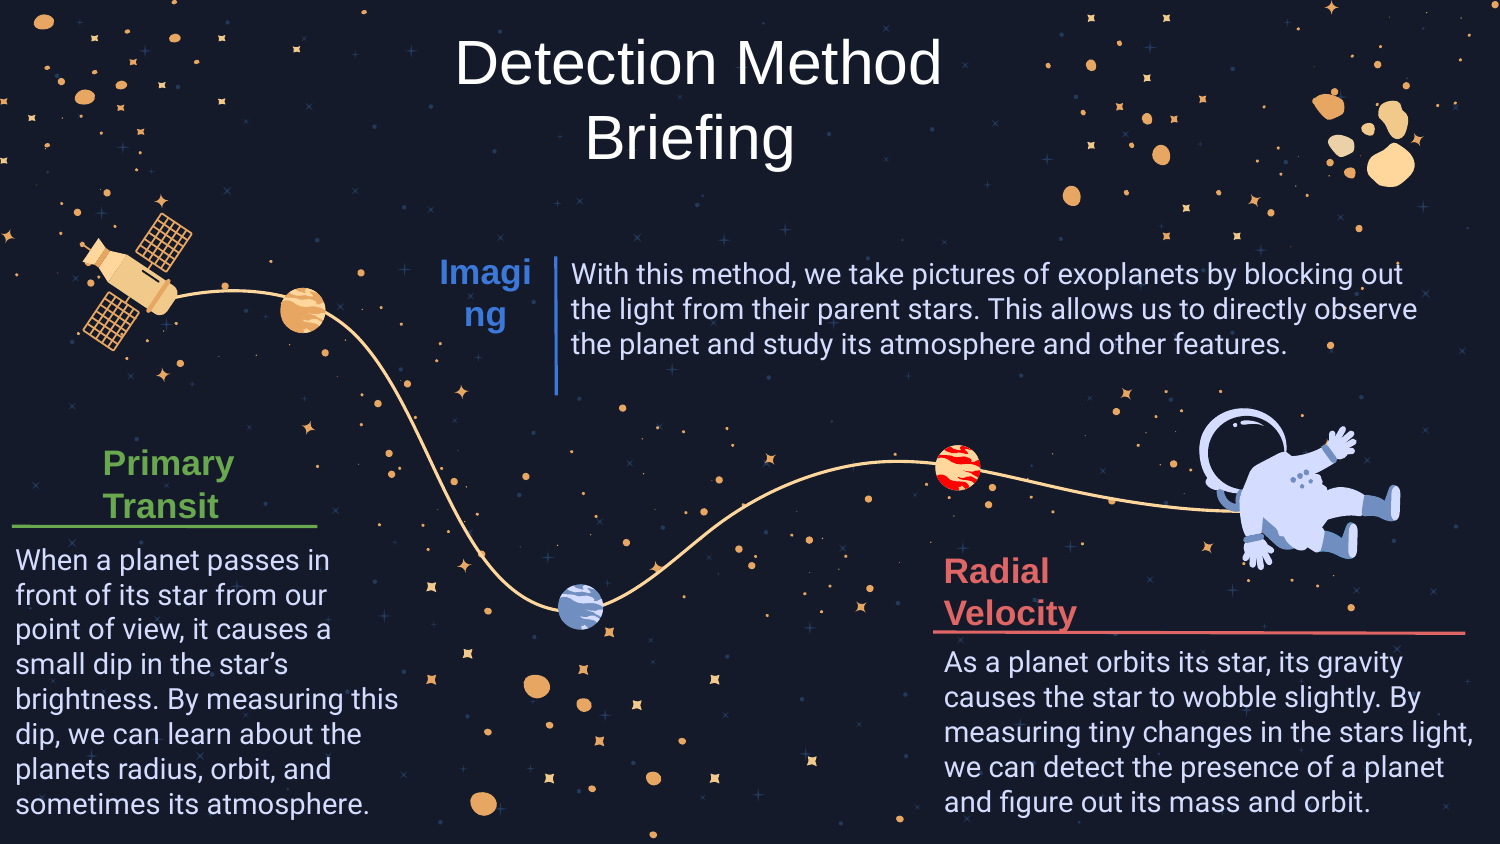

# Detection Method Briefing

With this method, we take pictures of exoplanets by blocking out the light from their parent stars. This allows us to directly observe the planet and study its atmosphere and other features.
Imaging

Primary Transit
When a planet passes in front of its star from our point of view, it causes a small dip in the star’s brightness. By measuring this dip, we can learn about the planets radius, orbit, and sometimes its atmosphere.
Radial Velocity

As a planet orbits its star, its gravity causes the star to wobble slightly. By measuring tiny changes in the stars light, we can detect the presence of a planet and figure out its mass and orbit.